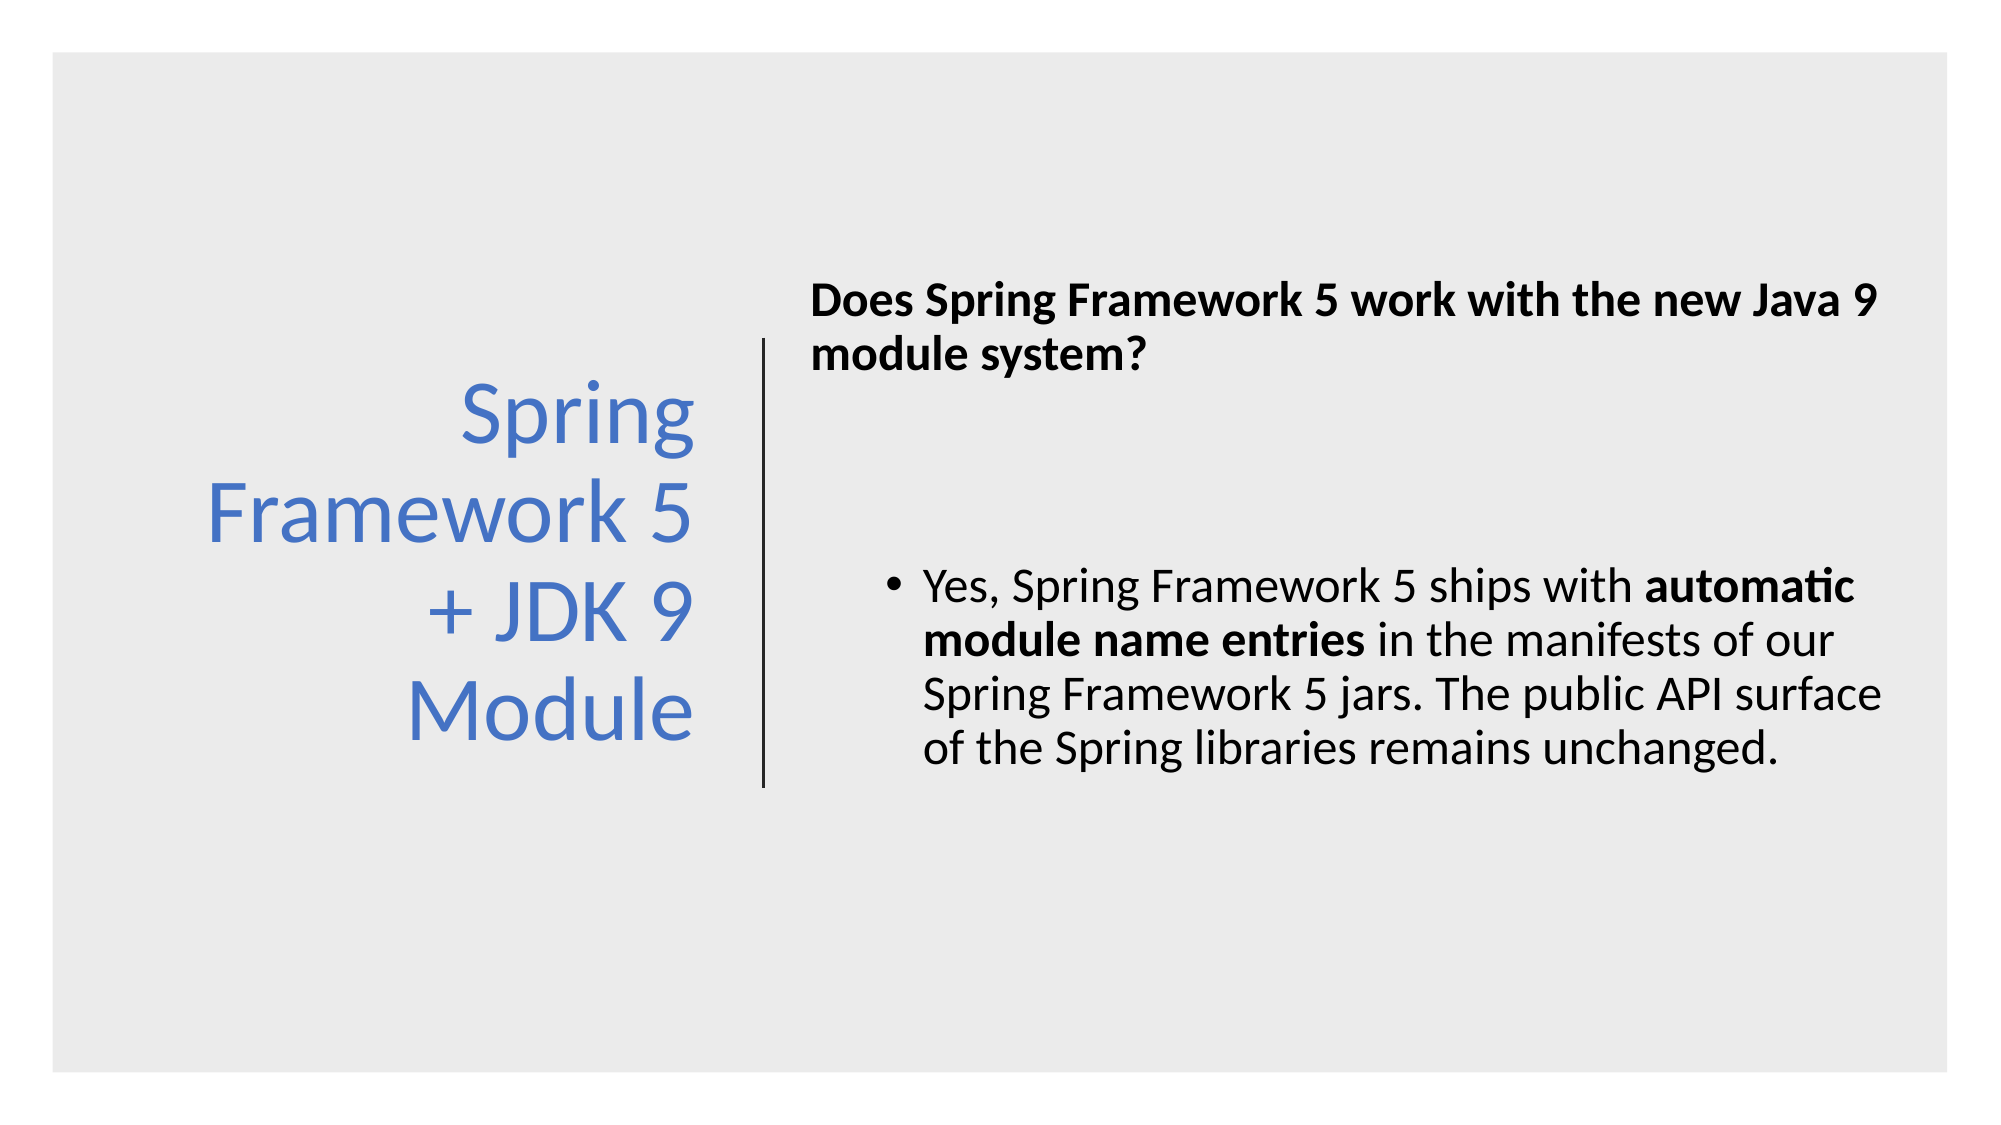

Does Spring Framework 5 work with the new Java 9 module system?

Yes, Spring Framework 5 ships with automatic module name entries in the manifests of our Spring Framework 5 jars. The public API surface of the Spring libraries remains unchanged.

# Spring Framework 5 + JDK 9 Module